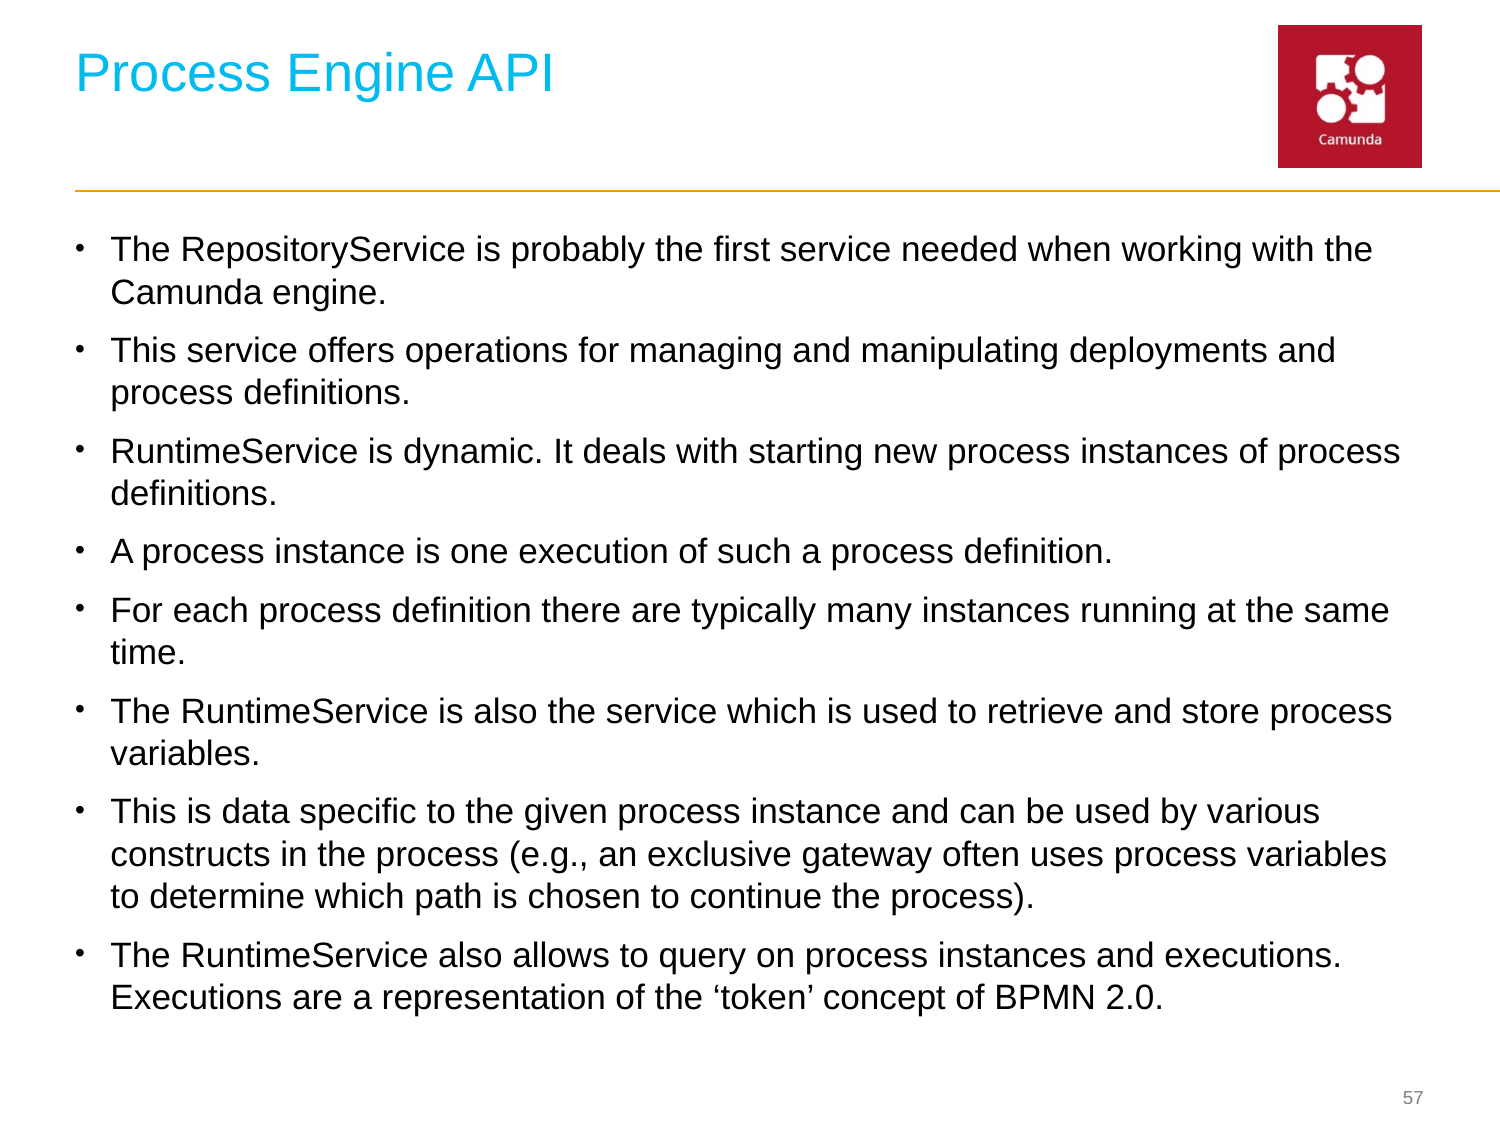

# Process Engine API
The RepositoryService is probably the first service needed when working with the Camunda engine.
This service offers operations for managing and manipulating deployments and process definitions.
RuntimeService is dynamic. It deals with starting new process instances of process definitions.
A process instance is one execution of such a process definition.
For each process definition there are typically many instances running at the same time.
The RuntimeService is also the service which is used to retrieve and store process variables.
This is data specific to the given process instance and can be used by various constructs in the process (e.g., an exclusive gateway often uses process variables to determine which path is chosen to continue the process).
The RuntimeService also allows to query on process instances and executions. Executions are a representation of the ‘token’ concept of BPMN 2.0.